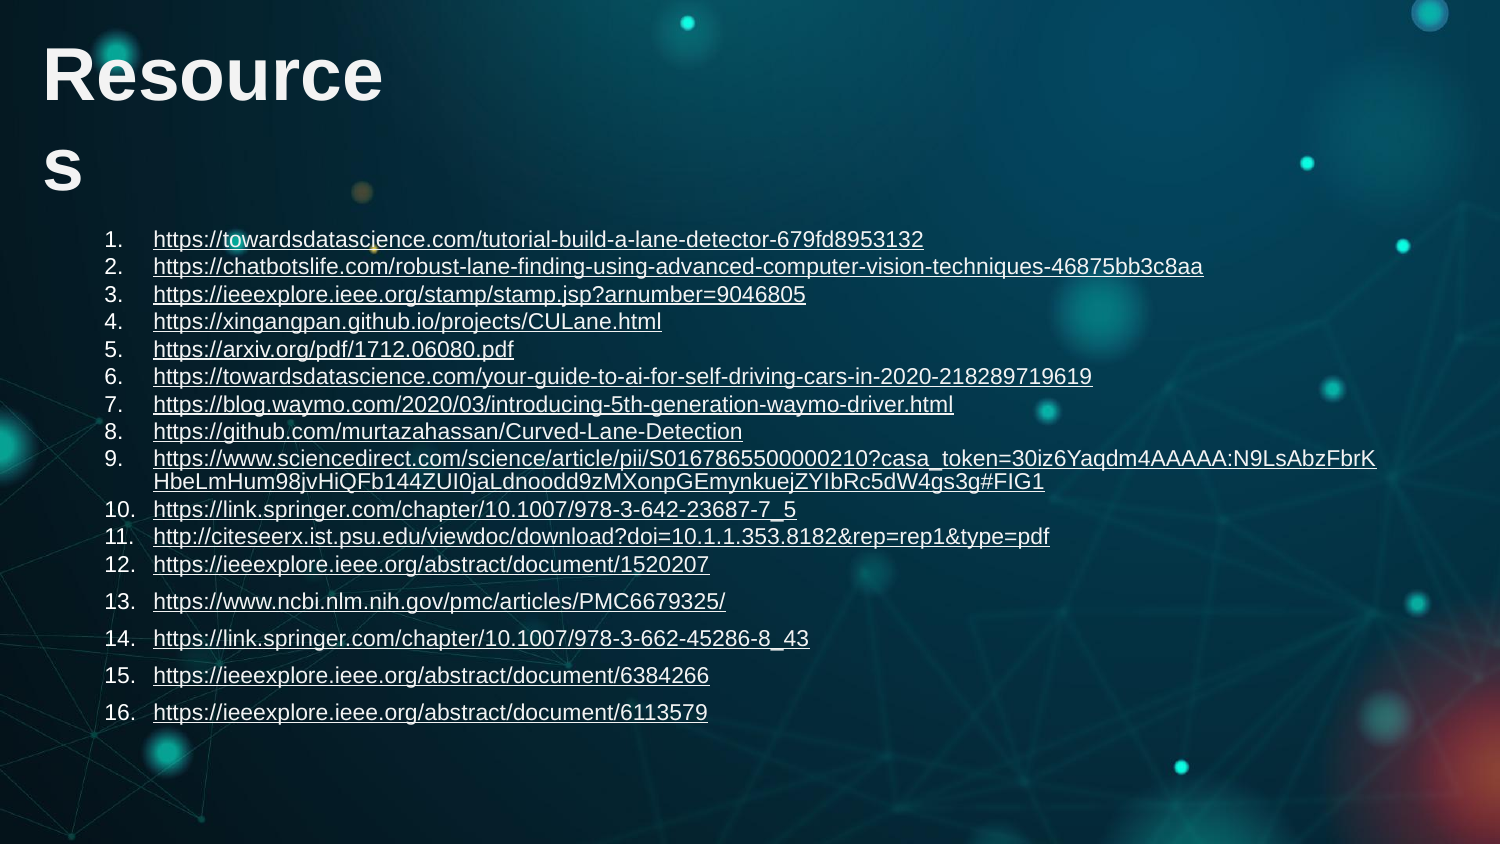

# Resources

https://towardsdatascience.com/tutorial-build-a-lane-detector-679fd8953132
https://chatbotslife.com/robust-lane-finding-using-advanced-computer-vision-techniques-46875bb3c8aa
https://ieeexplore.ieee.org/stamp/stamp.jsp?arnumber=9046805
https://xingangpan.github.io/projects/CULane.html
https://arxiv.org/pdf/1712.06080.pdf
https://towardsdatascience.com/your-guide-to-ai-for-self-driving-cars-in-2020-218289719619
https://blog.waymo.com/2020/03/introducing-5th-generation-waymo-driver.html
https://github.com/murtazahassan/Curved-Lane-Detection
https://www.sciencedirect.com/science/article/pii/S0167865500000210?casa_token=30iz6Yaqdm4AAAAA:N9LsAbzFbrKHbeLmHum98jvHiQFb144ZUI0jaLdnoodd9zMXonpGEmynkuejZYIbRc5dW4gs3g#FIG1
https://link.springer.com/chapter/10.1007/978-3-642-23687-7_5
http://citeseerx.ist.psu.edu/viewdoc/download?doi=10.1.1.353.8182&rep=rep1&type=pdf
https://ieeexplore.ieee.org/abstract/document/1520207
https://www.ncbi.nlm.nih.gov/pmc/articles/PMC6679325/
https://link.springer.com/chapter/10.1007/978-3-662-45286-8_43
https://ieeexplore.ieee.org/abstract/document/6384266
https://ieeexplore.ieee.org/abstract/document/6113579